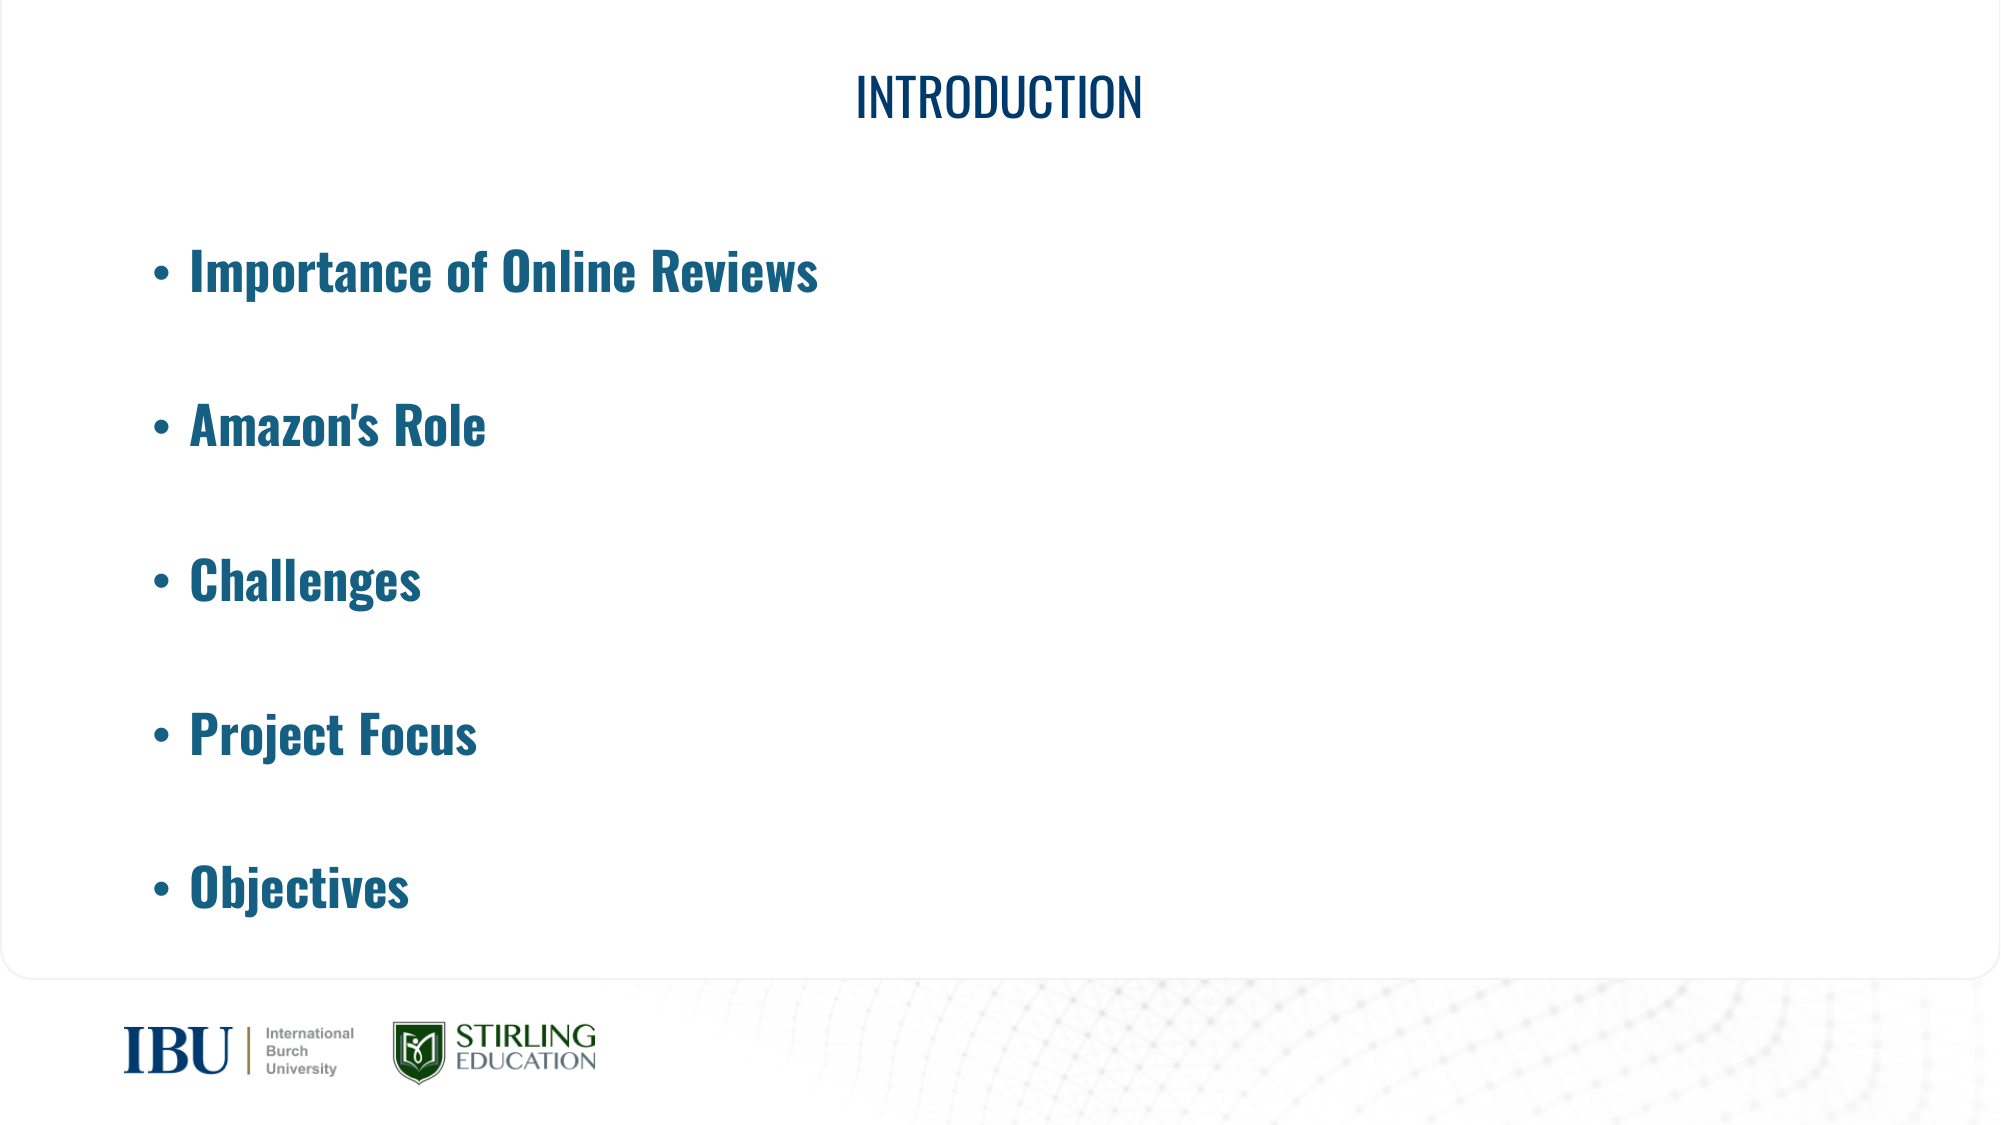

# INTRODUCTION
Importance of Online Reviews

Amazon's Role

Challenges

Project Focus

Objectives